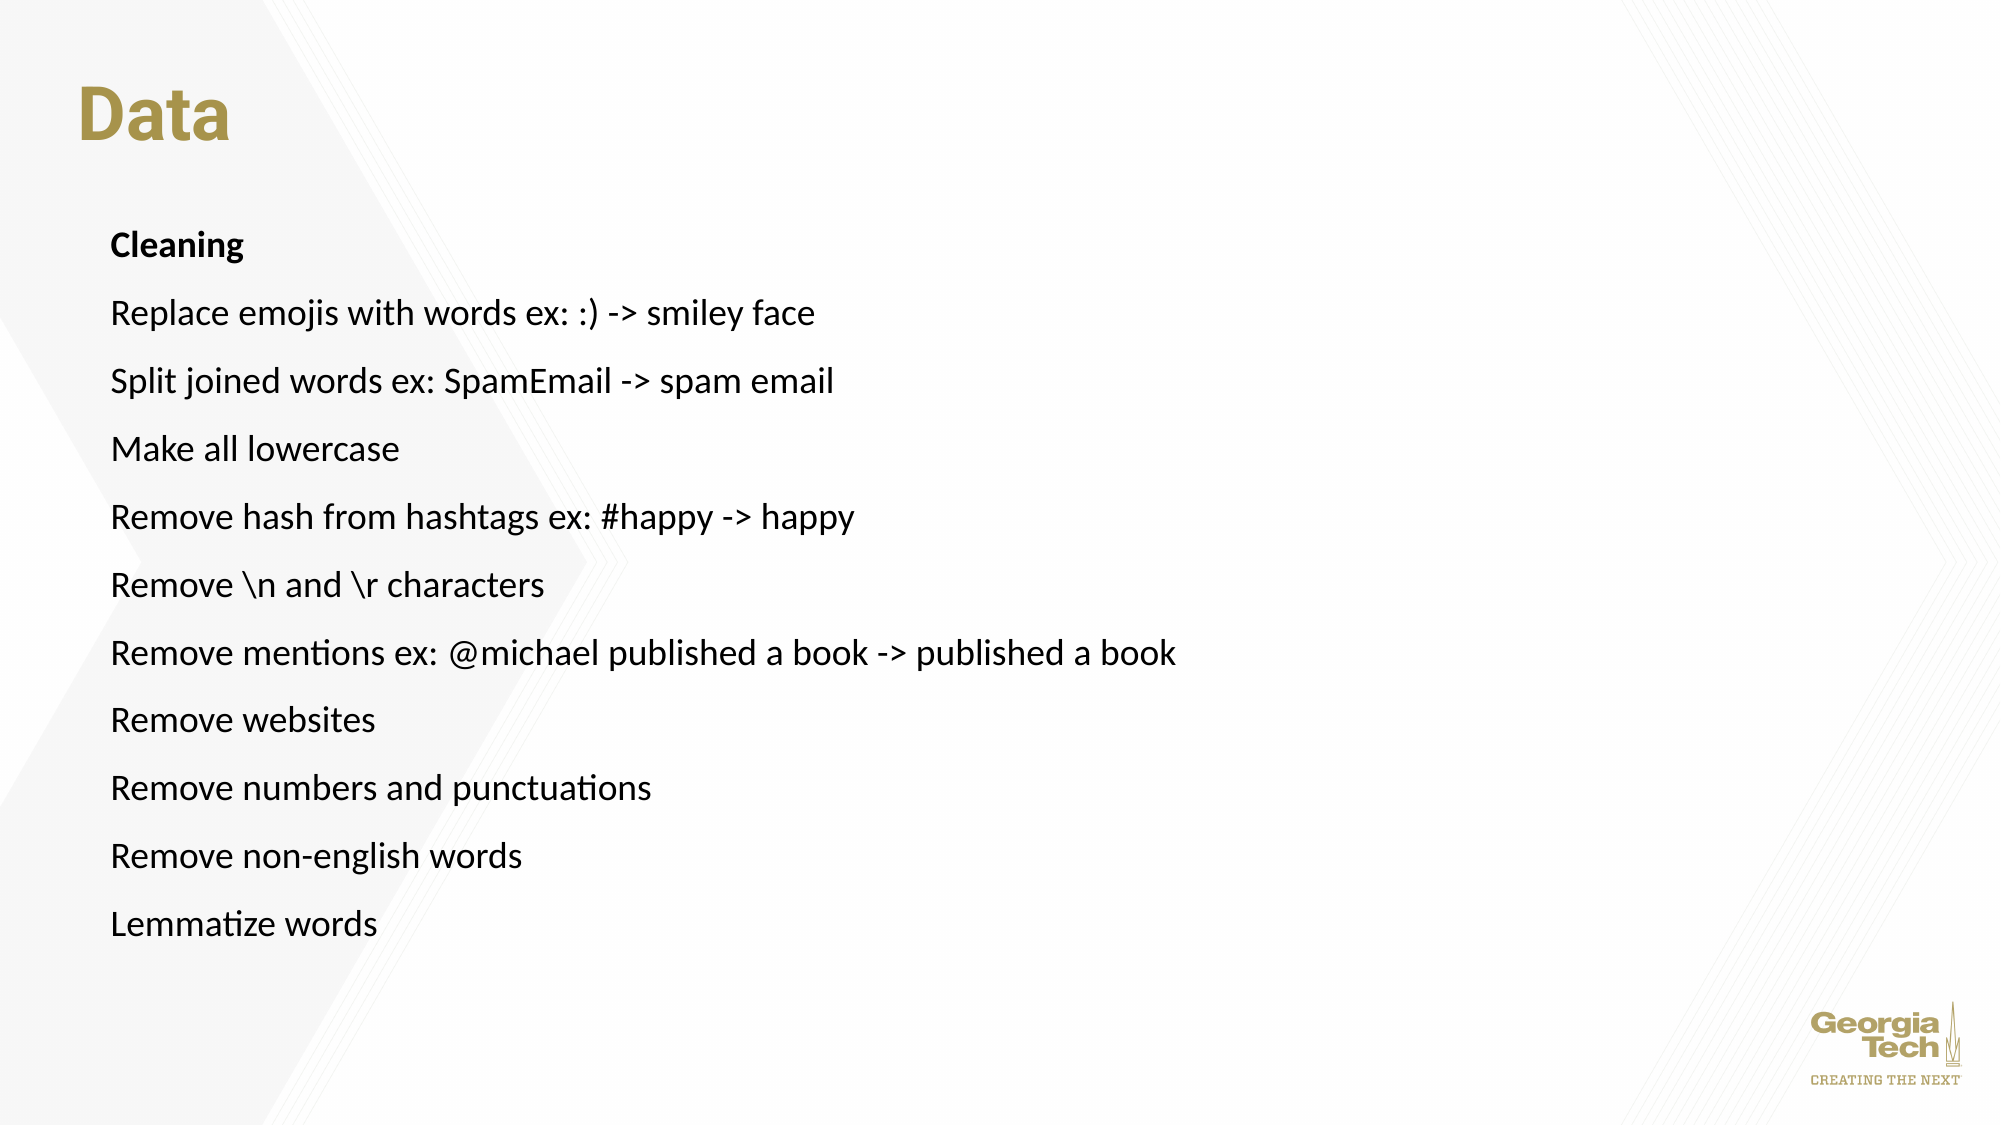

# Data
Cleaning
Replace emojis with words ex: :) -> smiley face
Split joined words ex: SpamEmail -> spam email
Make all lowercase
Remove hash from hashtags ex: #happy -> happy
Remove \n and \r characters
Remove mentions ex: @michael published a book -> published a book
Remove websites
Remove numbers and punctuations
Remove non-english words
Lemmatize words